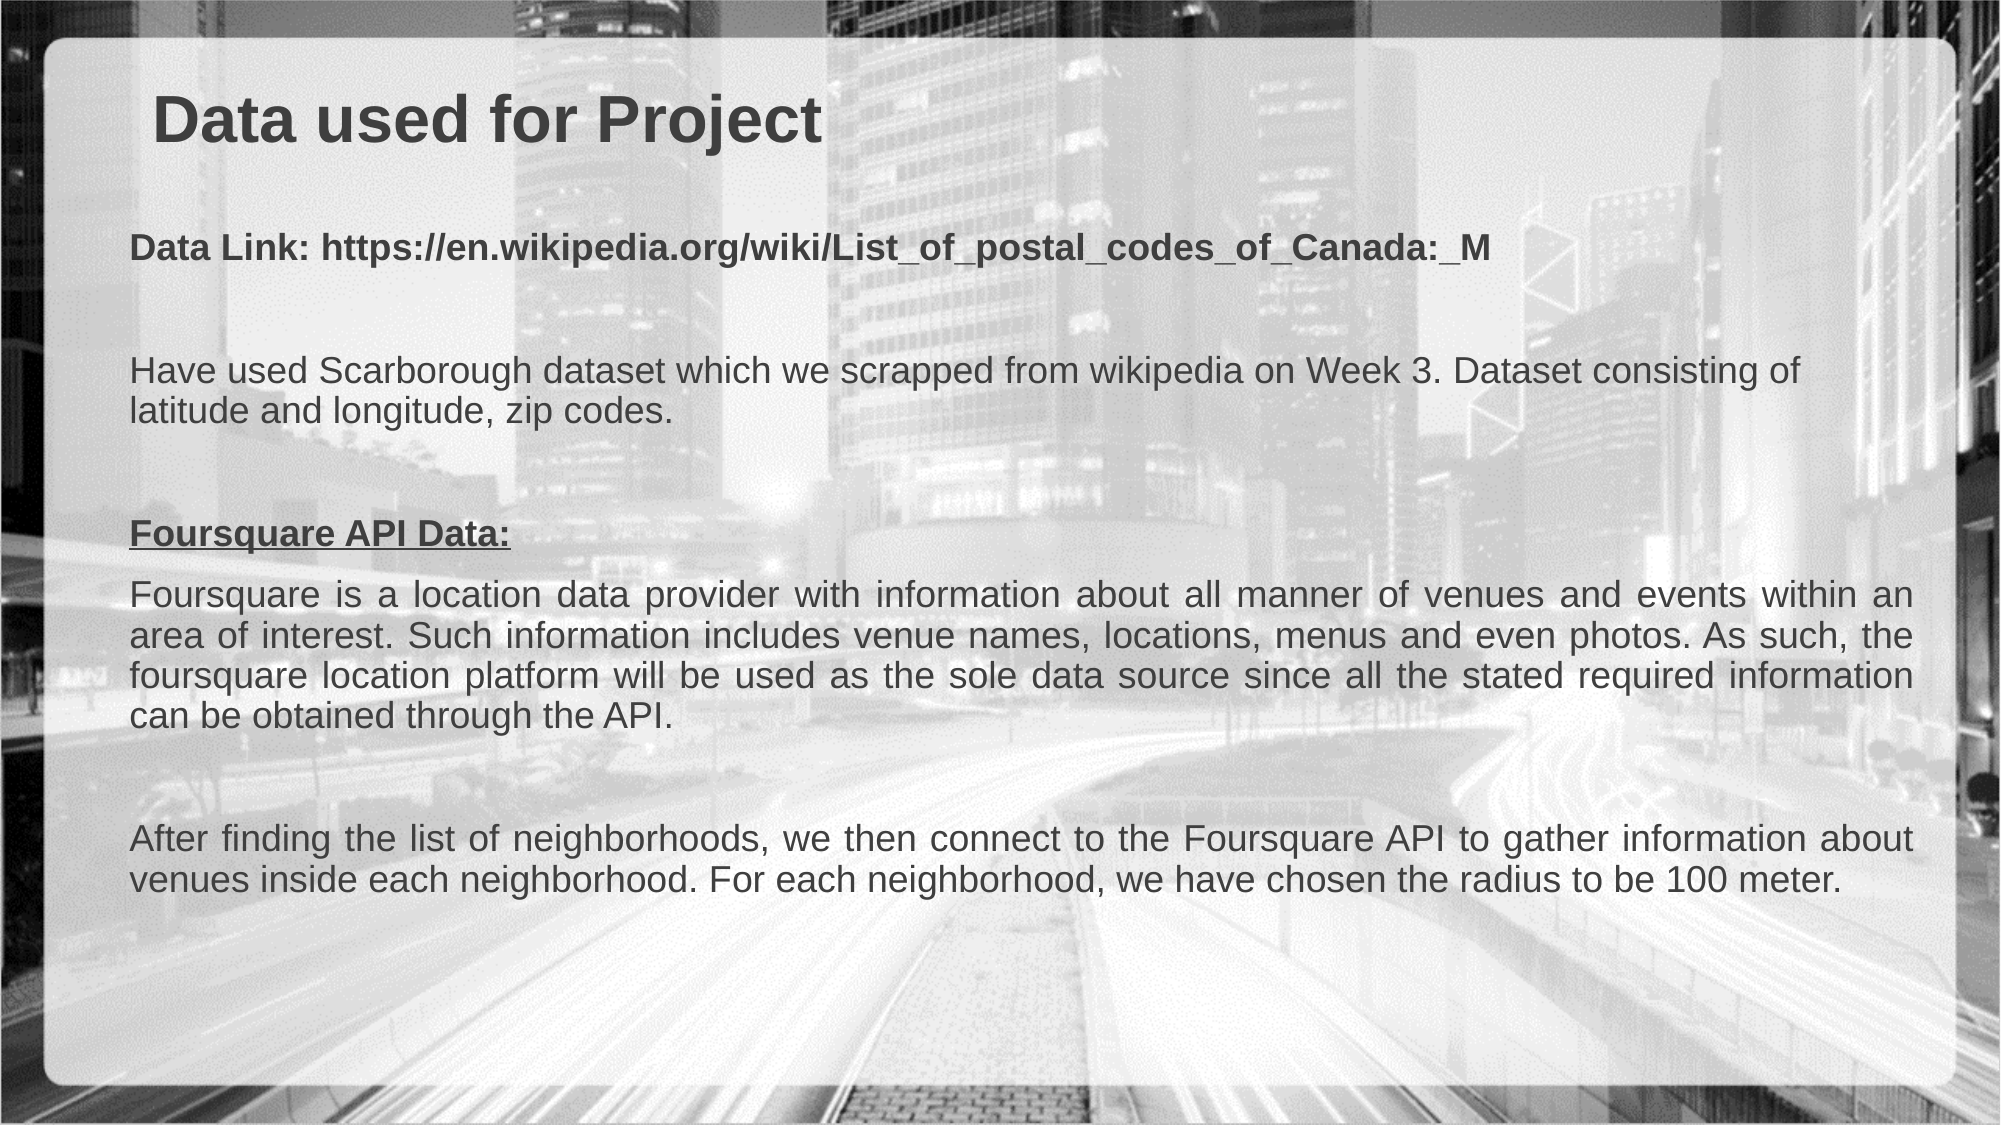

Data used for Project
Data Link: https://en.wikipedia.org/wiki/List_of_postal_codes_of_Canada:_M

Have used Scarborough dataset which we scrapped from wikipedia on Week 3. Dataset consisting of latitude and longitude, zip codes.

Foursquare API Data:
Foursquare is a location data provider with information about all manner of venues and events within an area of interest. Such information includes venue names, locations, menus and even photos. As such, the foursquare location platform will be used as the sole data source since all the stated required information can be obtained through the API.

After finding the list of neighborhoods, we then connect to the Foursquare API to gather information about venues inside each neighborhood. For each neighborhood, we have chosen the radius to be 100 meter.